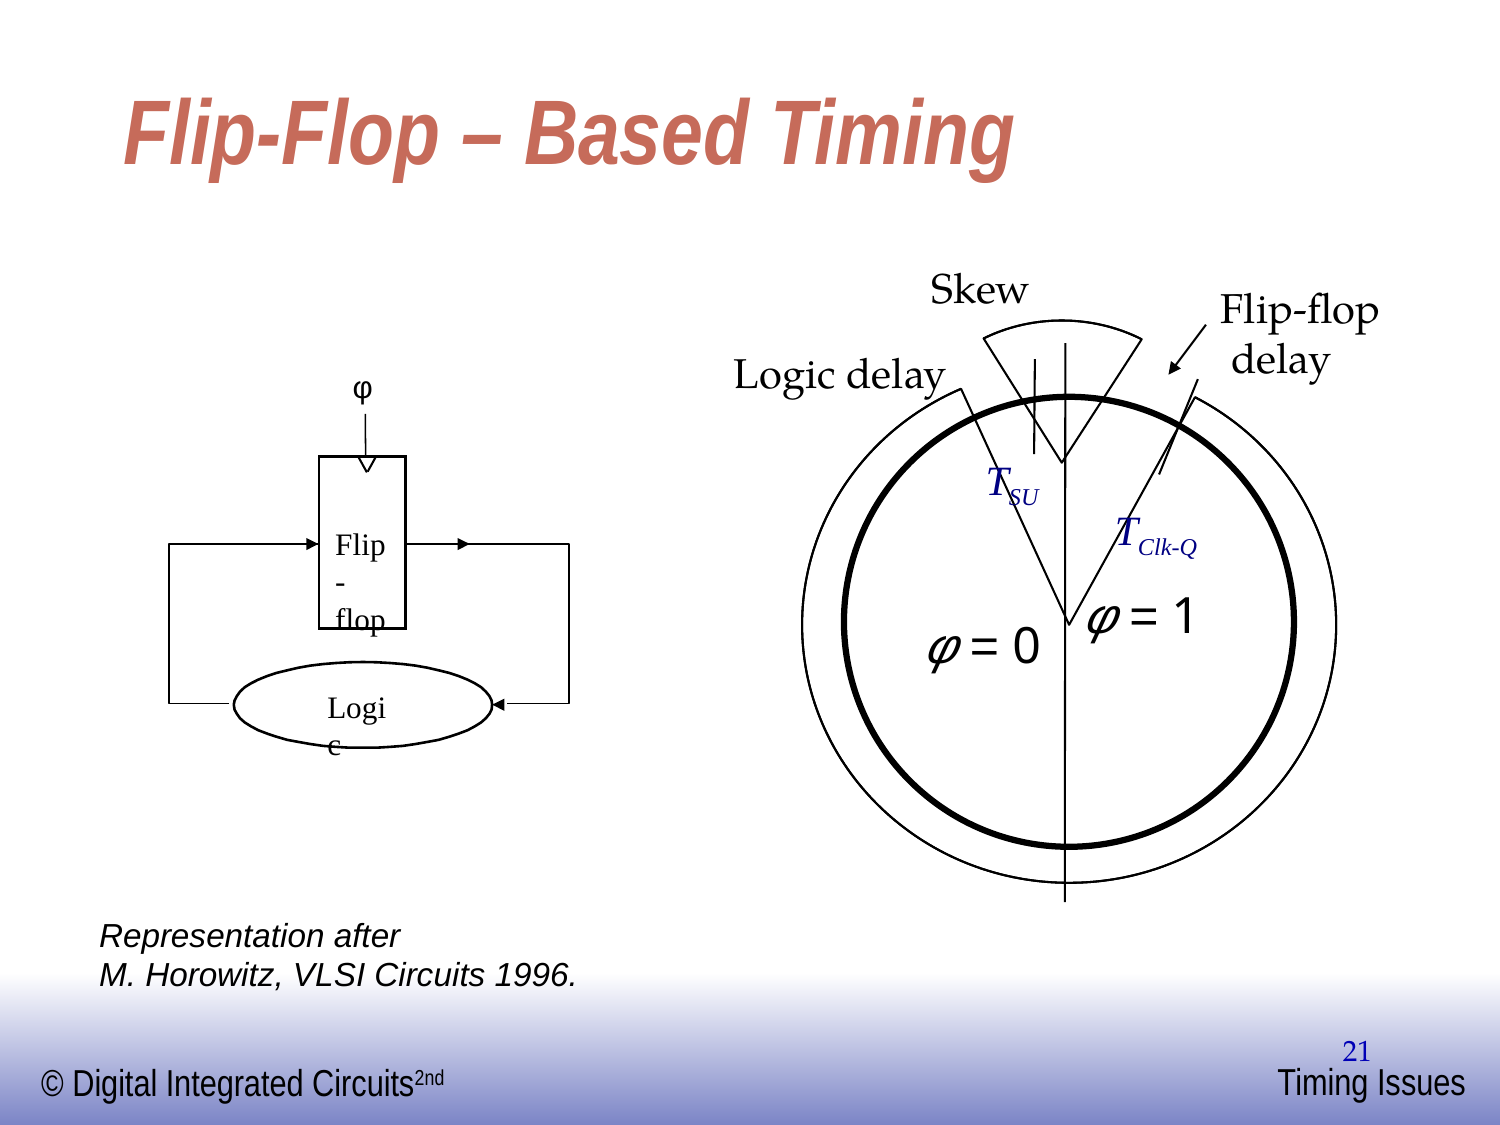

# Flip-Flop – Based Timing
Skew
Flip-flop
 delay

Logic delay
φ

TSU

TClk-Q
Flip
-flop

φ = 1
φ = 0

Logic

Representation after
M. Horowitz, VLSI Circuits 1996.
21